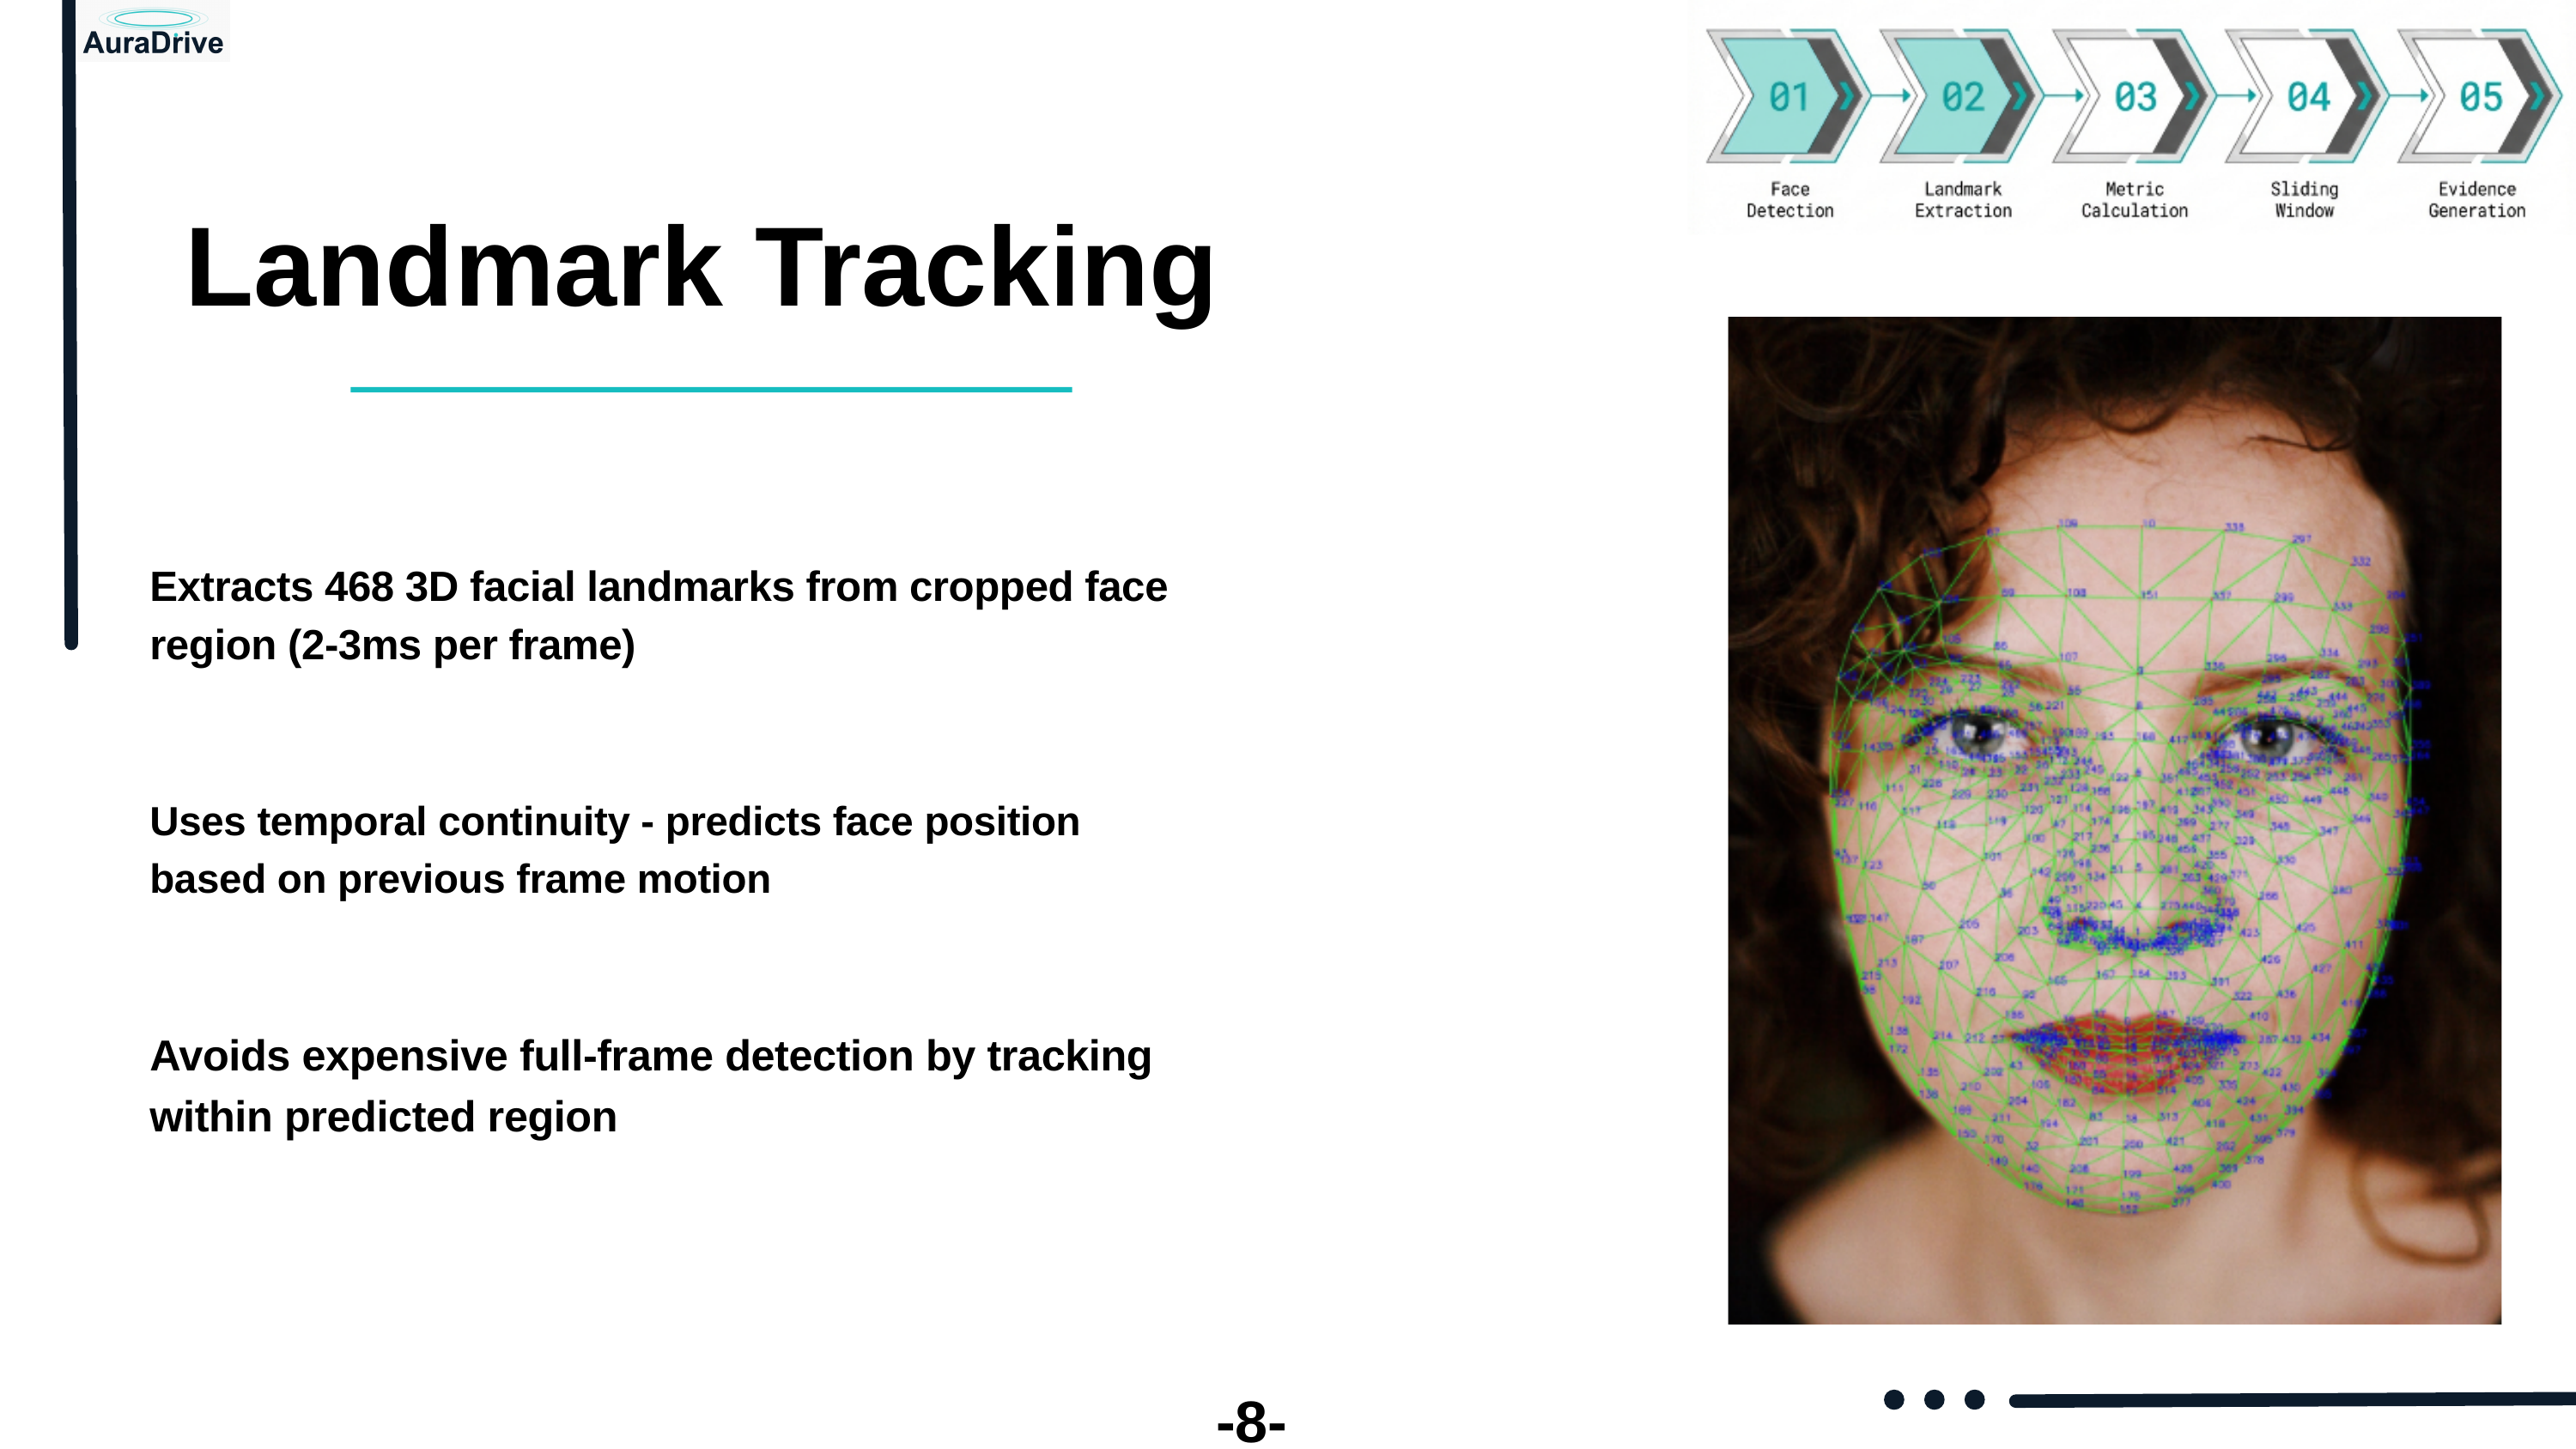

Landmark Tracking

Extracts 468 3D facial landmarks from cropped face region (2-3ms per frame)
Uses temporal continuity - predicts face position based on previous frame motion
Avoids expensive full-frame detection by tracking within predicted region
-8-